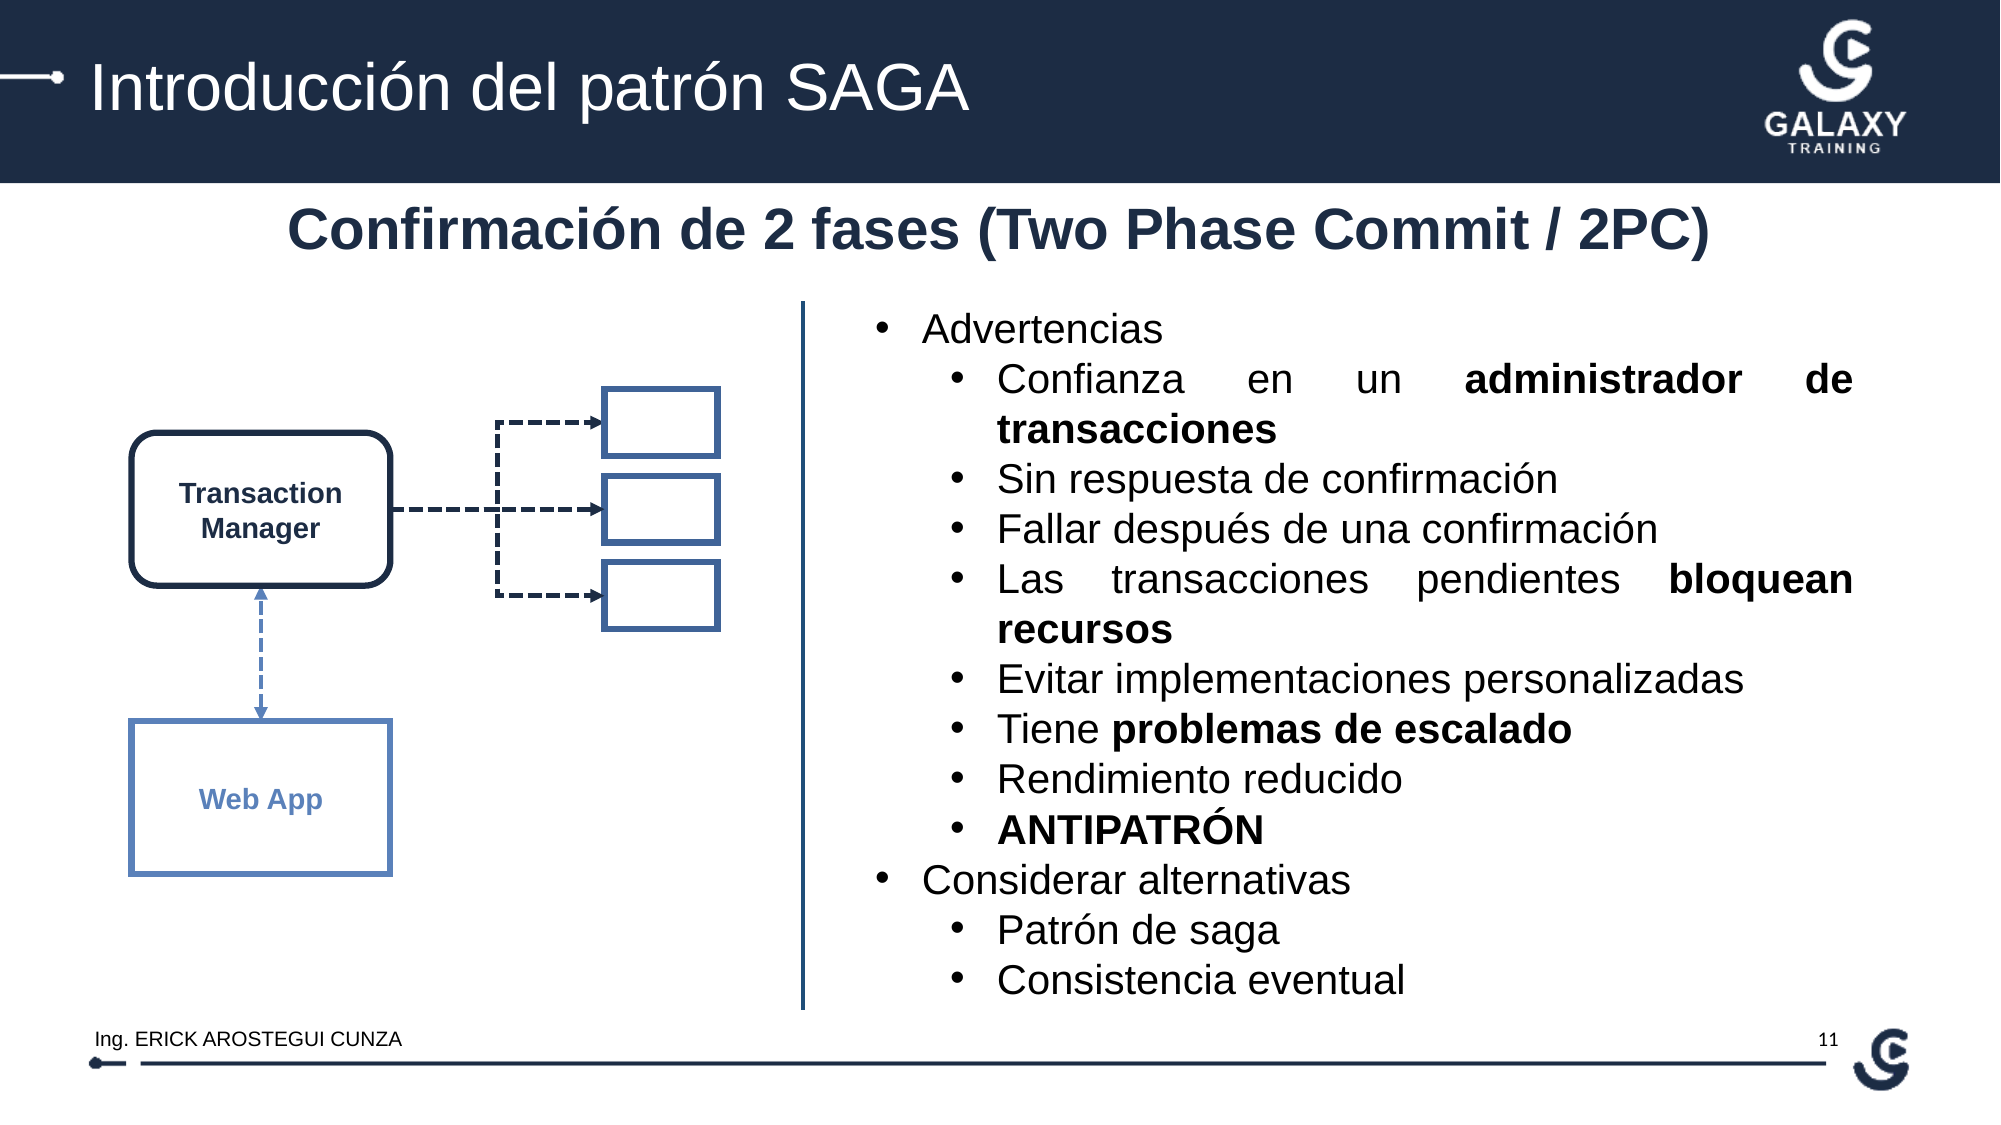

Introducción del patrón SAGA
Confirmación de 2 fases (Two Phase Commit / 2PC)
Advertencias
Confianza en un administrador de transacciones
Sin respuesta de confirmación
Fallar después de una confirmación
Las transacciones pendientes bloquean recursos
Evitar implementaciones personalizadas
Tiene problemas de escalado
Rendimiento reducido
ANTIPATRÓN
Considerar alternativas
Patrón de saga
Consistencia eventual

Transaction Manager

Web App